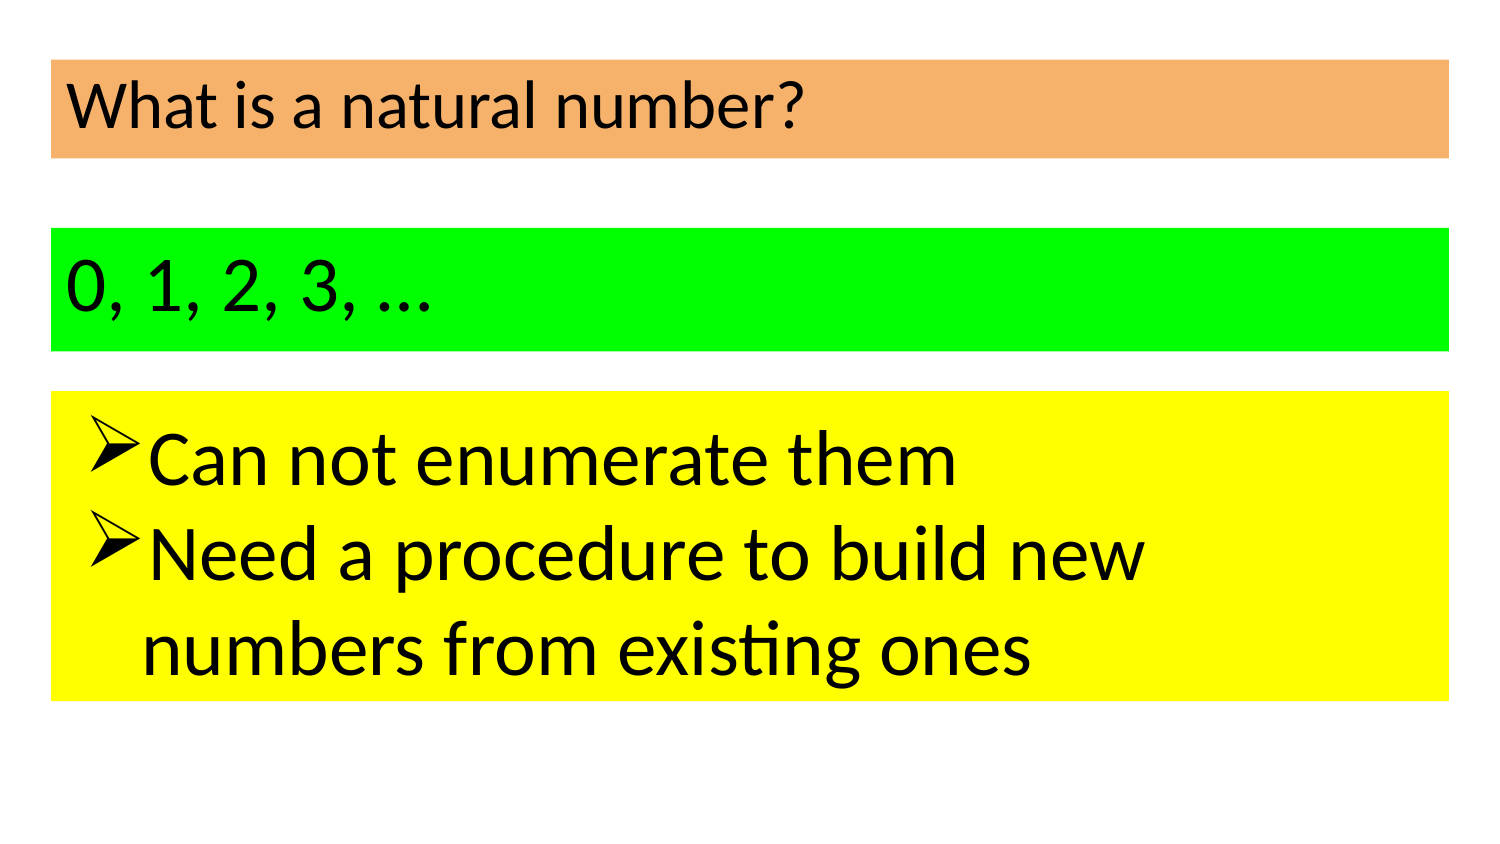

# What is a natural number?
0, 1, 2, 3, …

Can not enumerate them
Need a procedure to build new numbers from existing ones